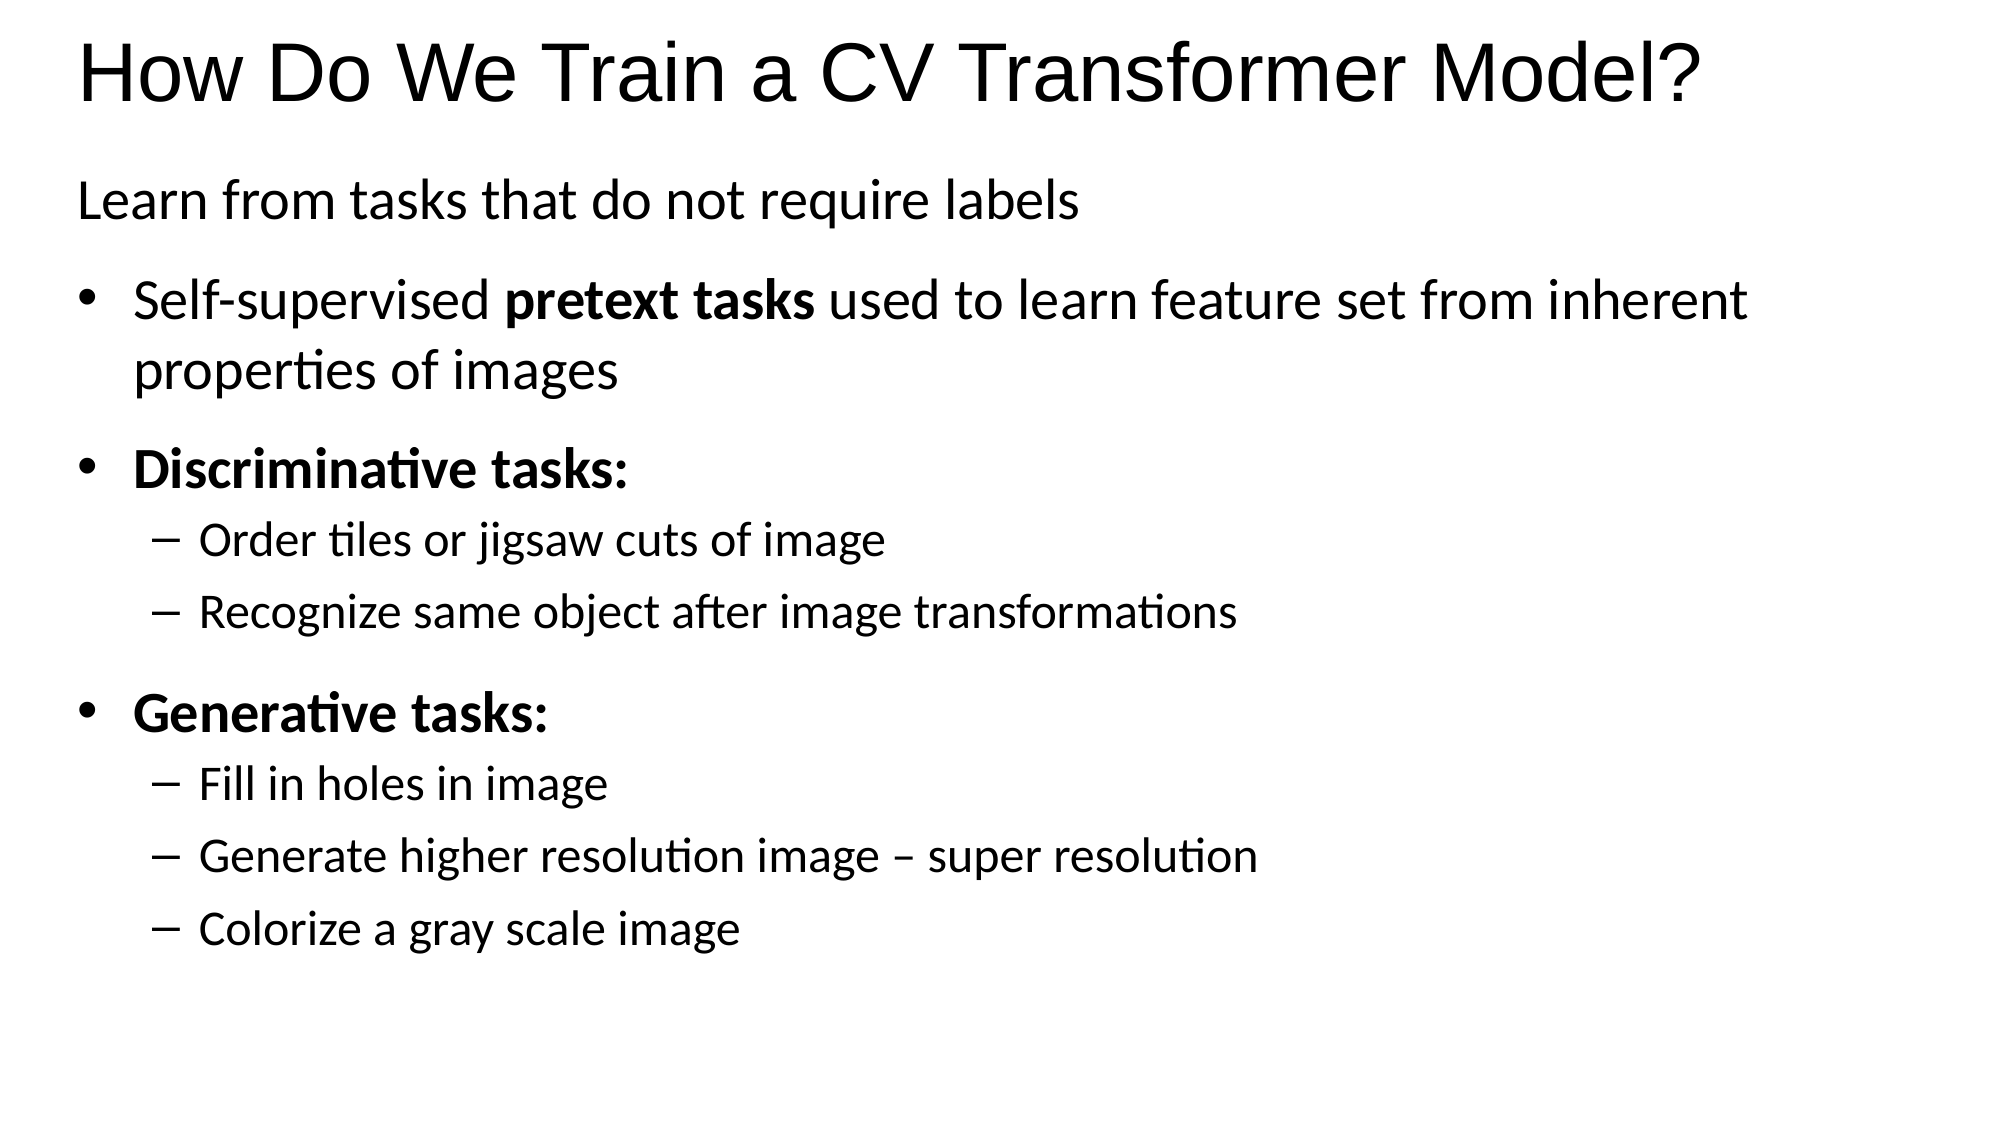

# How Do We Train a CV Transformer Model?
Learn from tasks that do not require labels
Self-supervised pretext tasks used to learn feature set from inherent properties of images
Discriminative tasks:
Order tiles or jigsaw cuts of image
Recognize same object after image transformations
Generative tasks:
Fill in holes in image
Generate higher resolution image – super resolution
Colorize a gray scale image